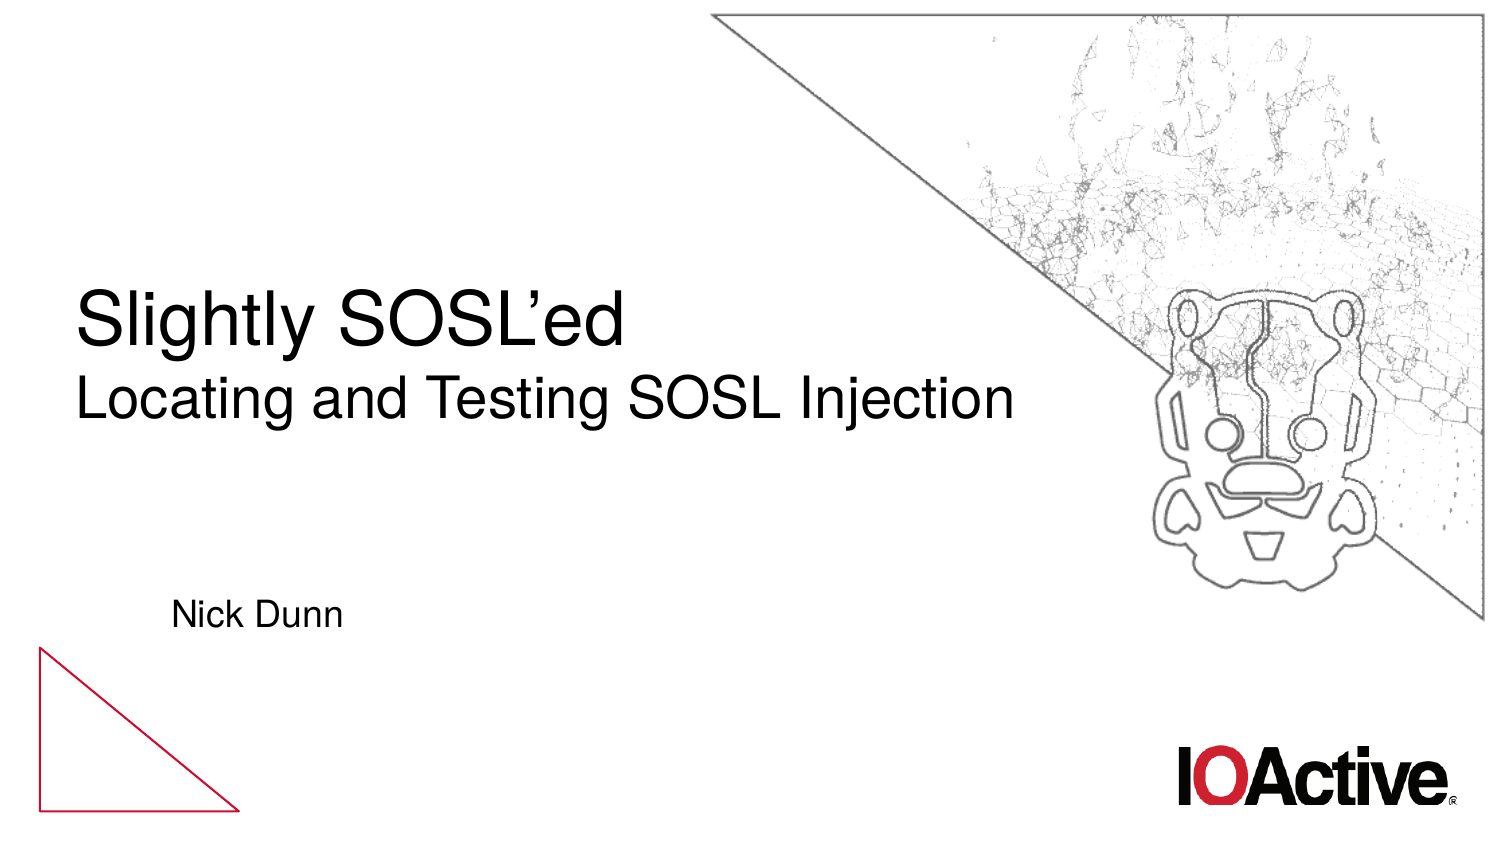

# Slightly SOSL’ed Locating and Testing SOSL Injection
Nick Dunn